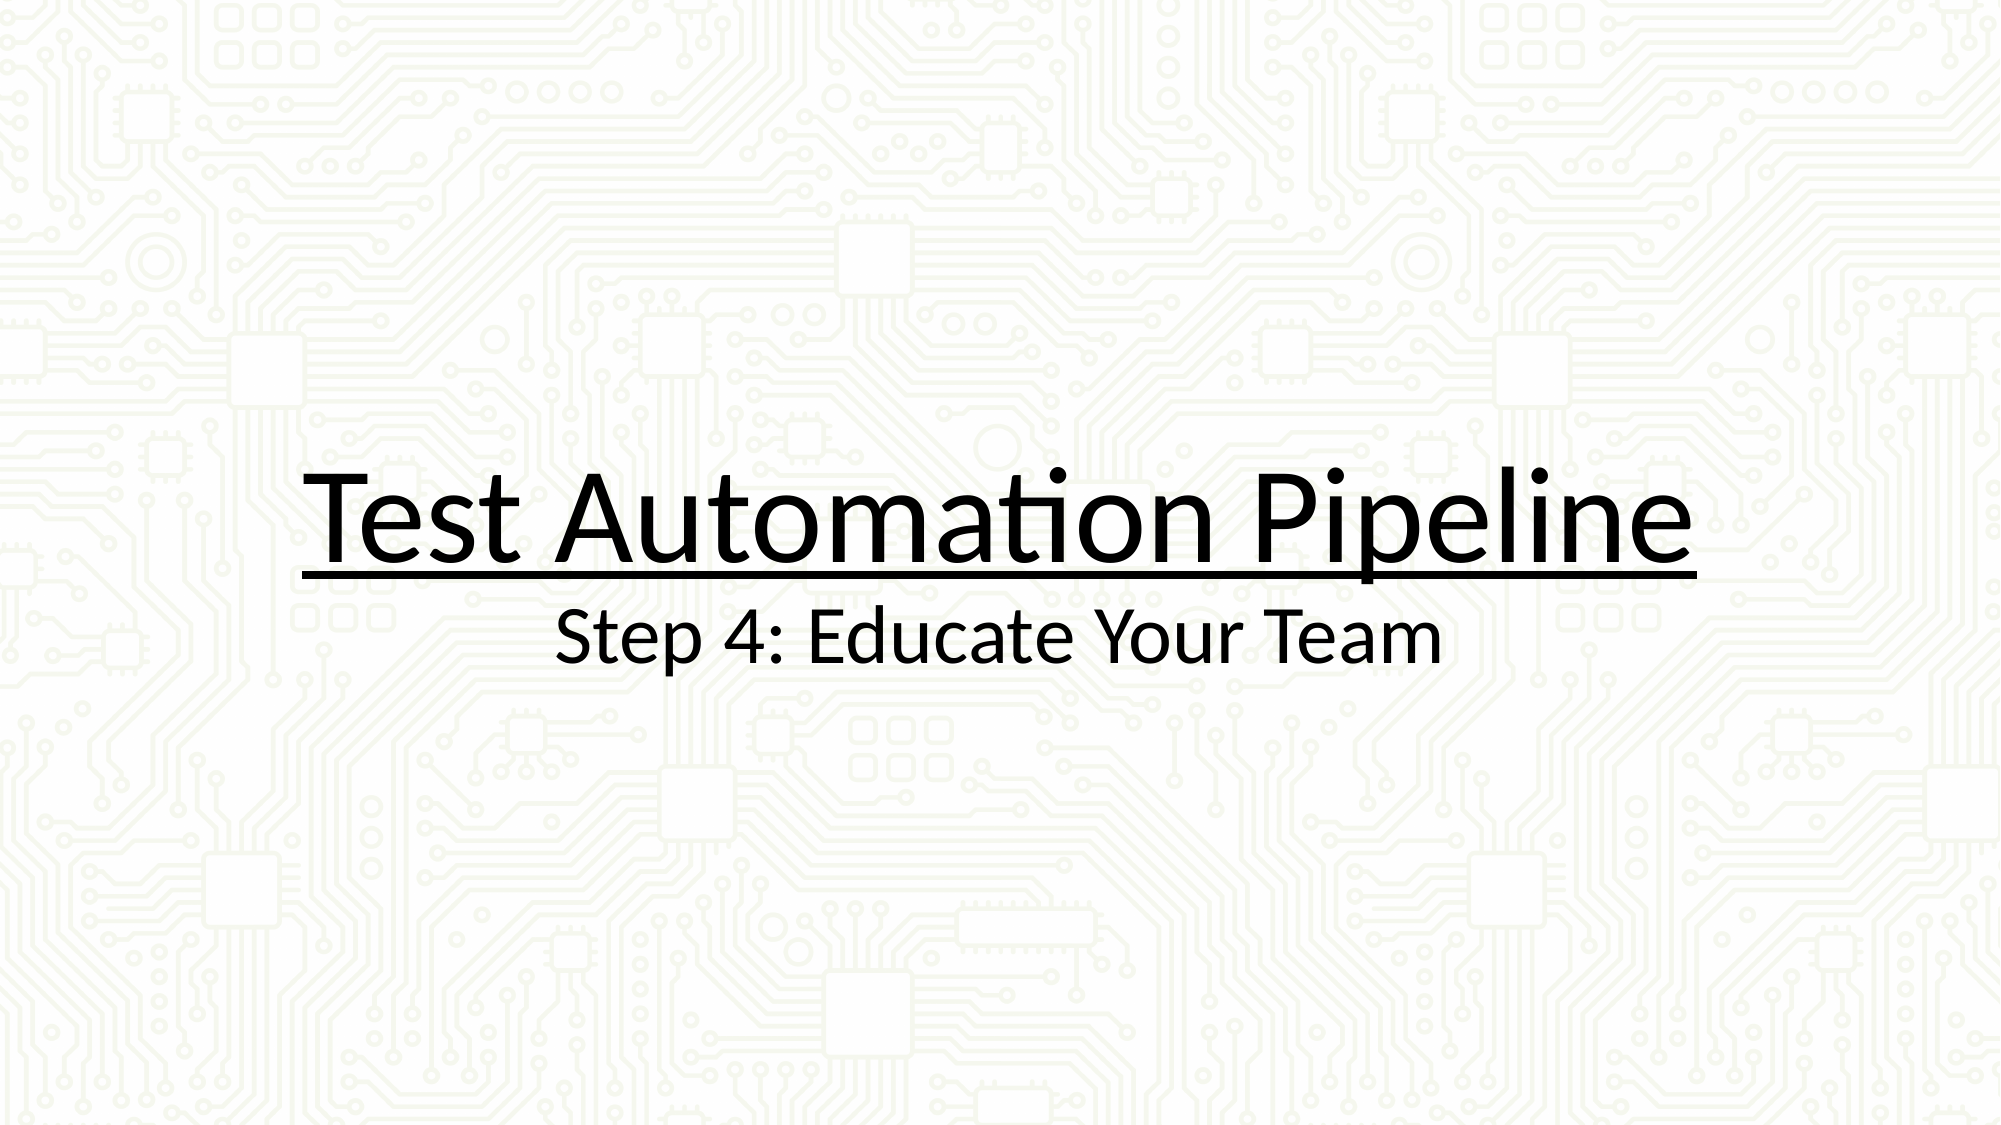

# Test Automation Pipeline Step 4: Educate Your Team